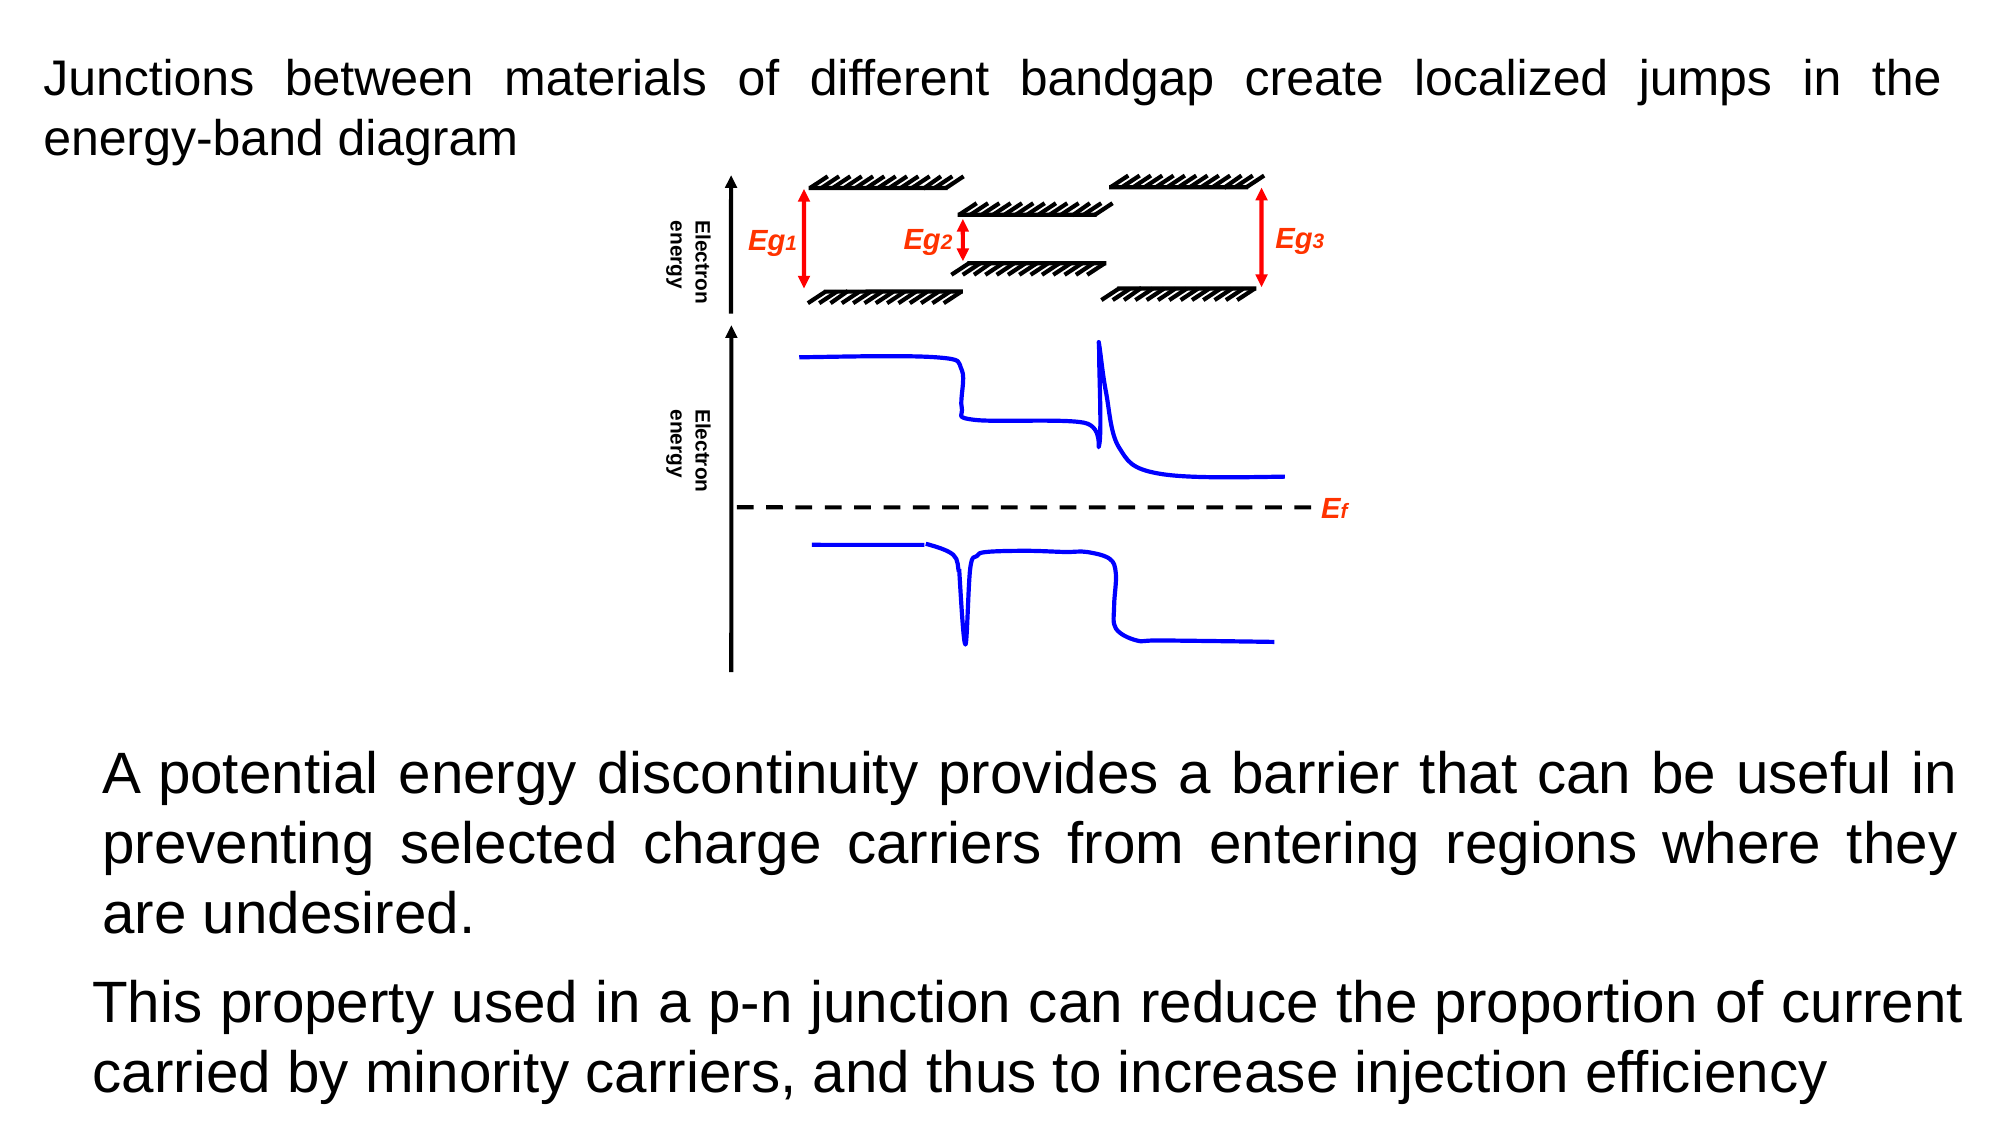

Junctions between materials of different bandgap create localized jumps in the energy-band diagram

Eg3
Eg2
Eg1

Electron energy
Ef

Electron energy
A potential energy discontinuity provides a barrier that can be useful in preventing selected charge carriers from entering regions where they are undesired.
This property used in a p-n junction can reduce the proportion of current carried by minority carriers, and thus to increase injection efficiency